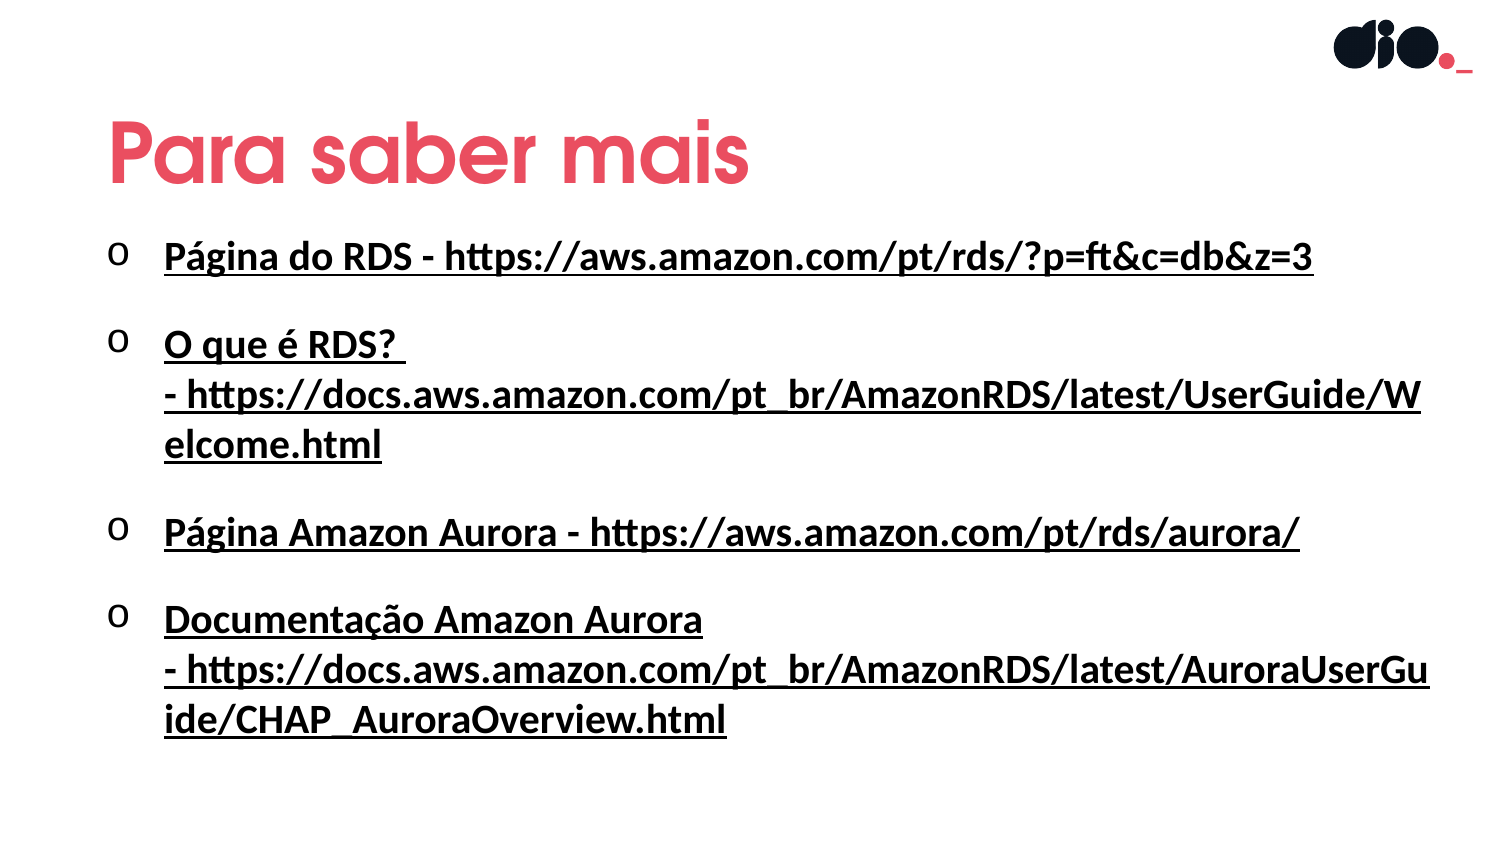

Para saber mais
Página do RDS - https://aws.amazon.com/pt/rds/?p=ft&c=db&z=3
O que é RDS?  - https://docs.aws.amazon.com/pt_br/AmazonRDS/latest/UserGuide/Welcome.html
Página Amazon Aurora - https://aws.amazon.com/pt/rds/aurora/
Documentação Amazon Aurora - https://docs.aws.amazon.com/pt_br/AmazonRDS/latest/AuroraUserGuide/CHAP_AuroraOverview.html